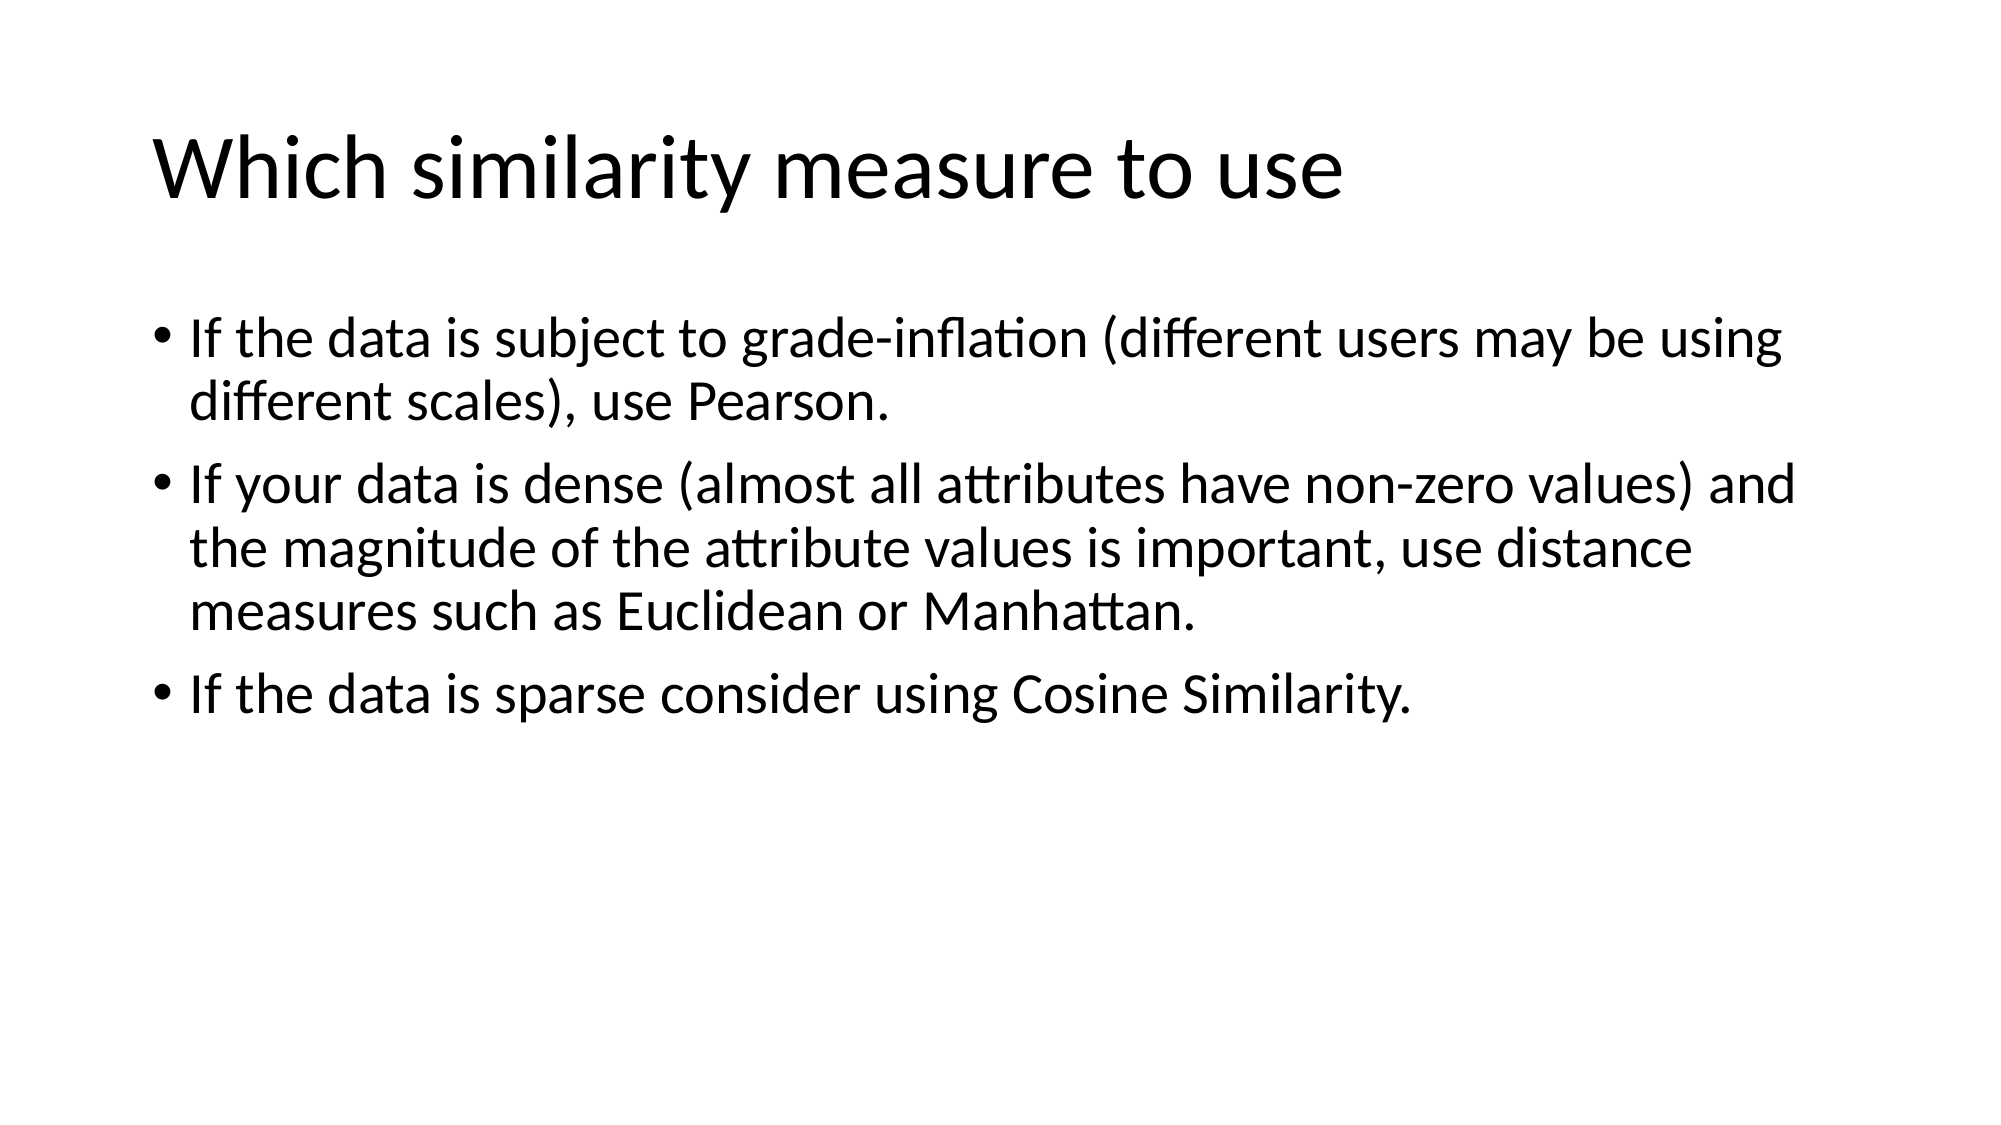

# Which similarity measure to use
If the data is subject to grade-inflation (different users may be using different scales), use Pearson.
If your data is dense (almost all attributes have non-zero values) and the magnitude of the attribute values is important, use distance measures such as Euclidean or Manhattan.
If the data is sparse consider using Cosine Similarity.